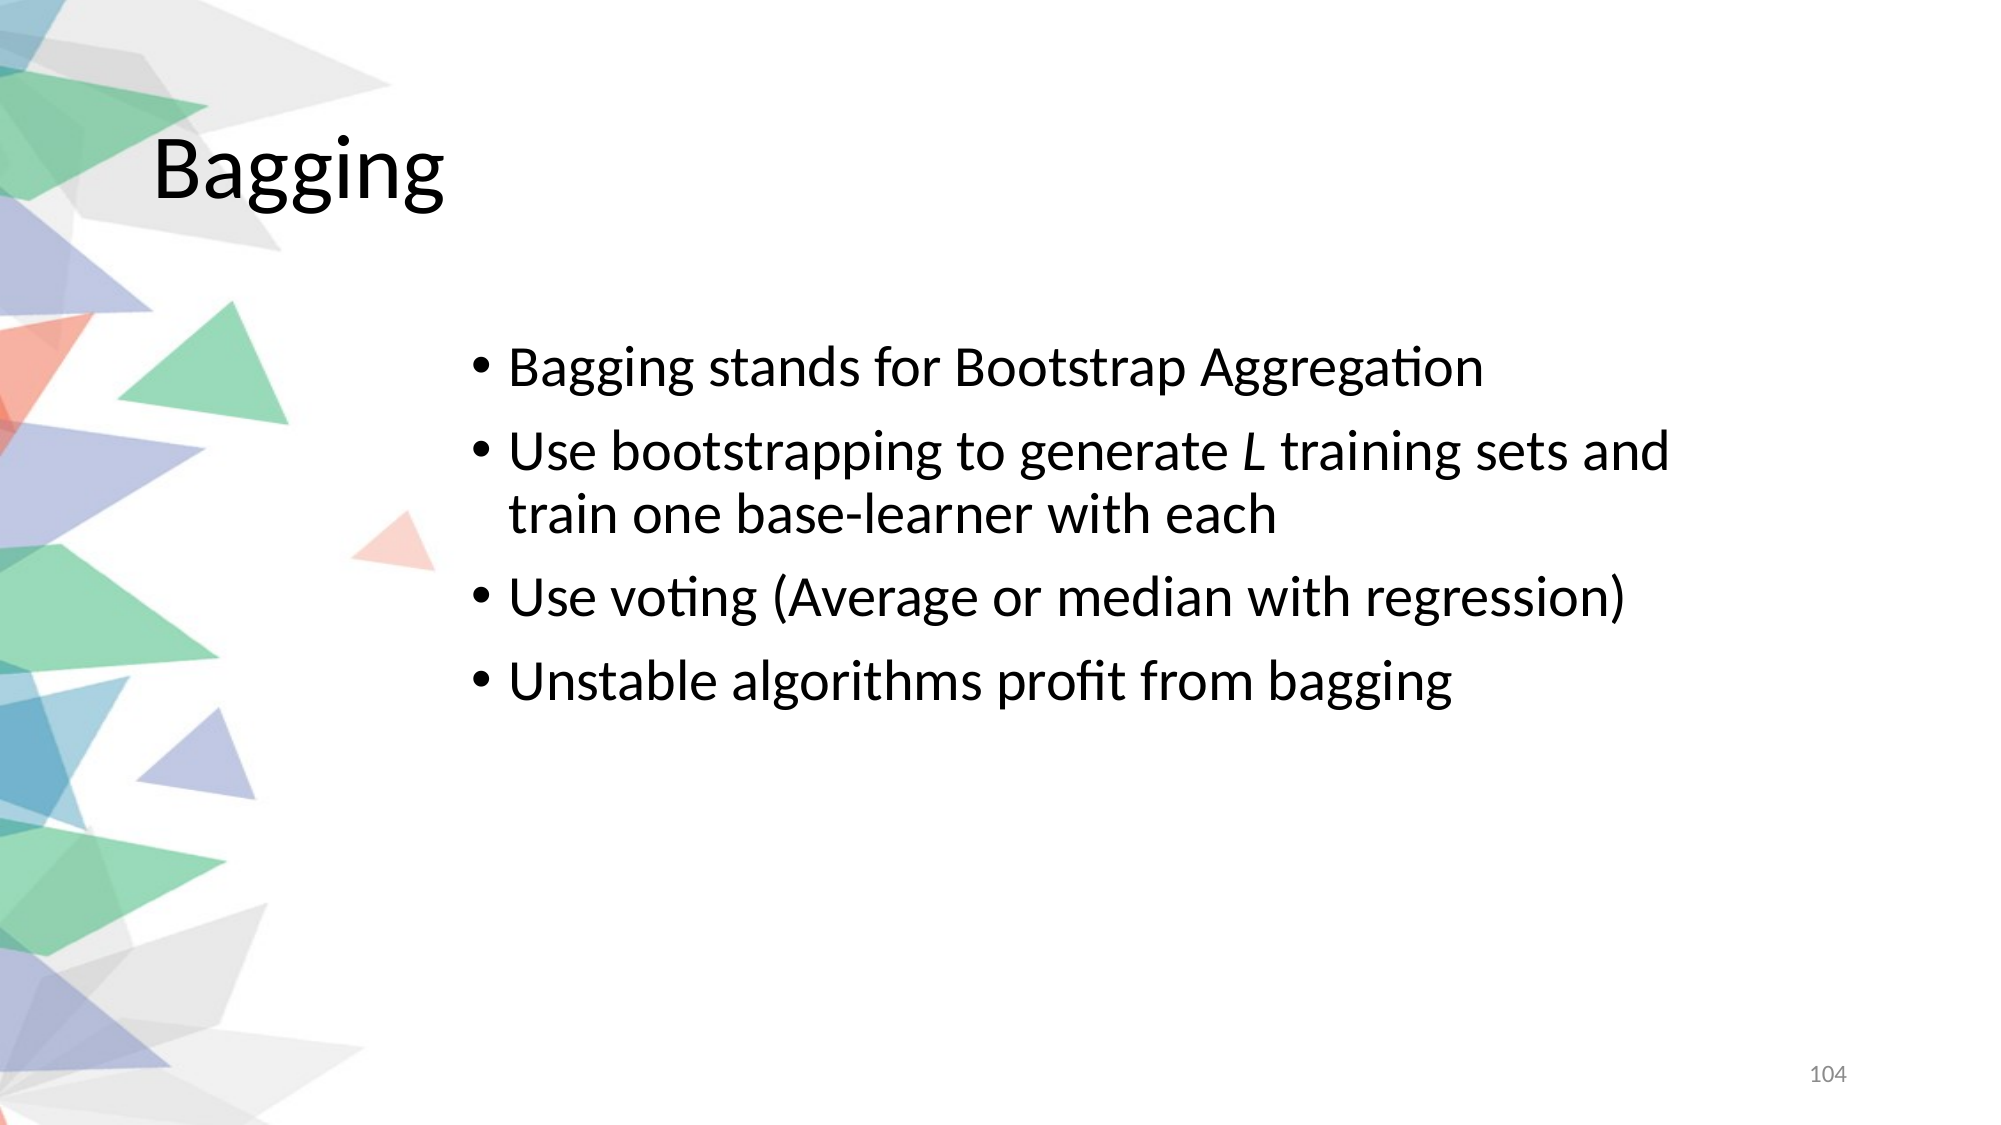

# Bagging
Bagging stands for Bootstrap Aggregation
Use bootstrapping to generate L training sets and train one base-learner with each
Use voting (Average or median with regression)
Unstable algorithms profit from bagging

104